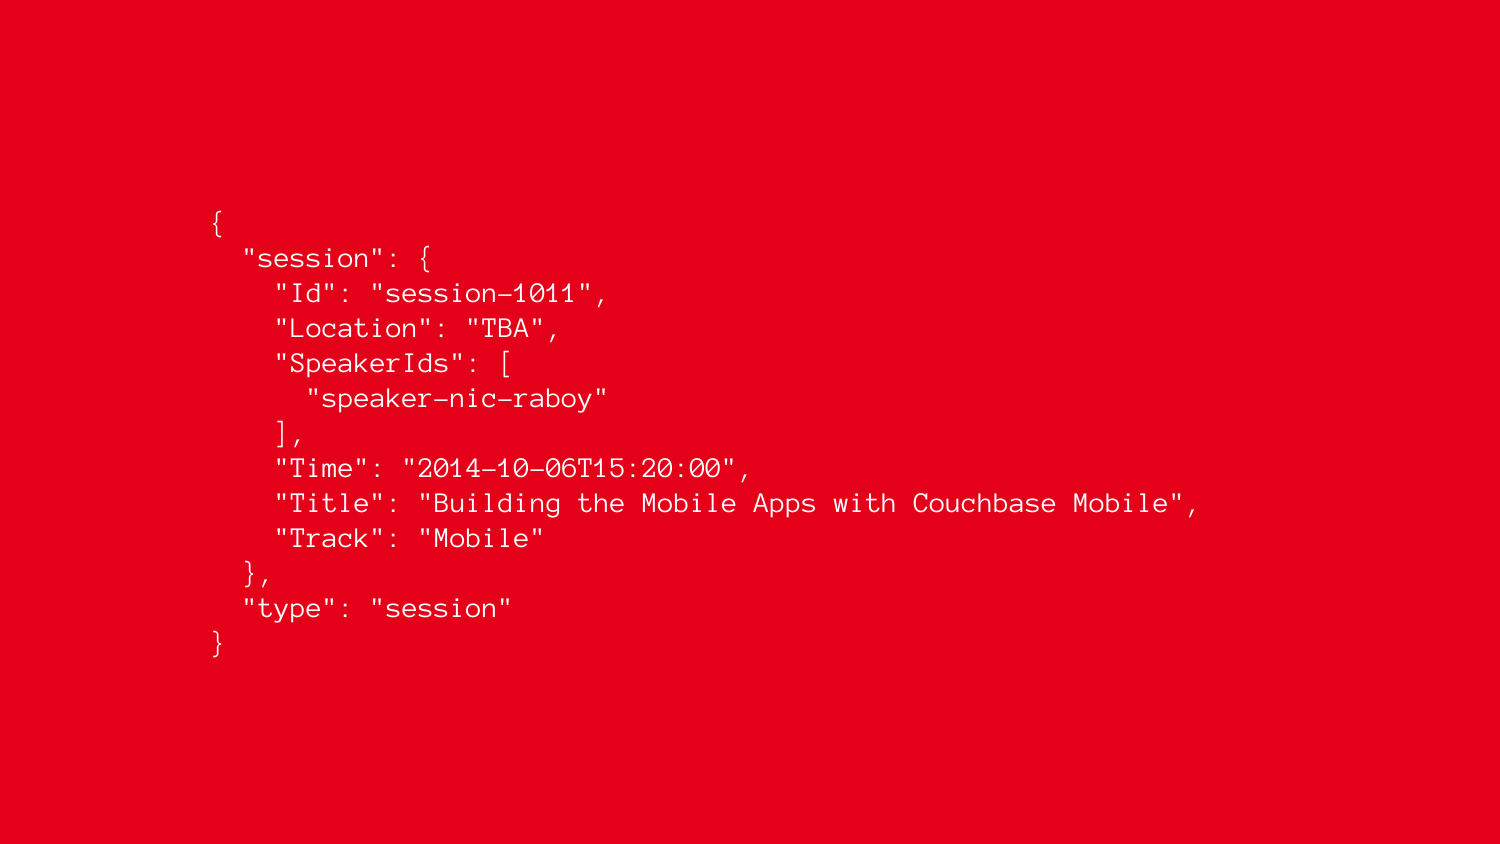

{
  "session": {
    "Id": "session-1011",
    "Location": "TBA",
    "SpeakerIds": [
      "speaker-nic-raboy"
    ],
    "Time": "2014-10-06T15:20:00",
    "Title": "Building the Mobile Apps with Couchbase Mobile",
    "Track": "Mobile"
  },
  "type": "session"
}